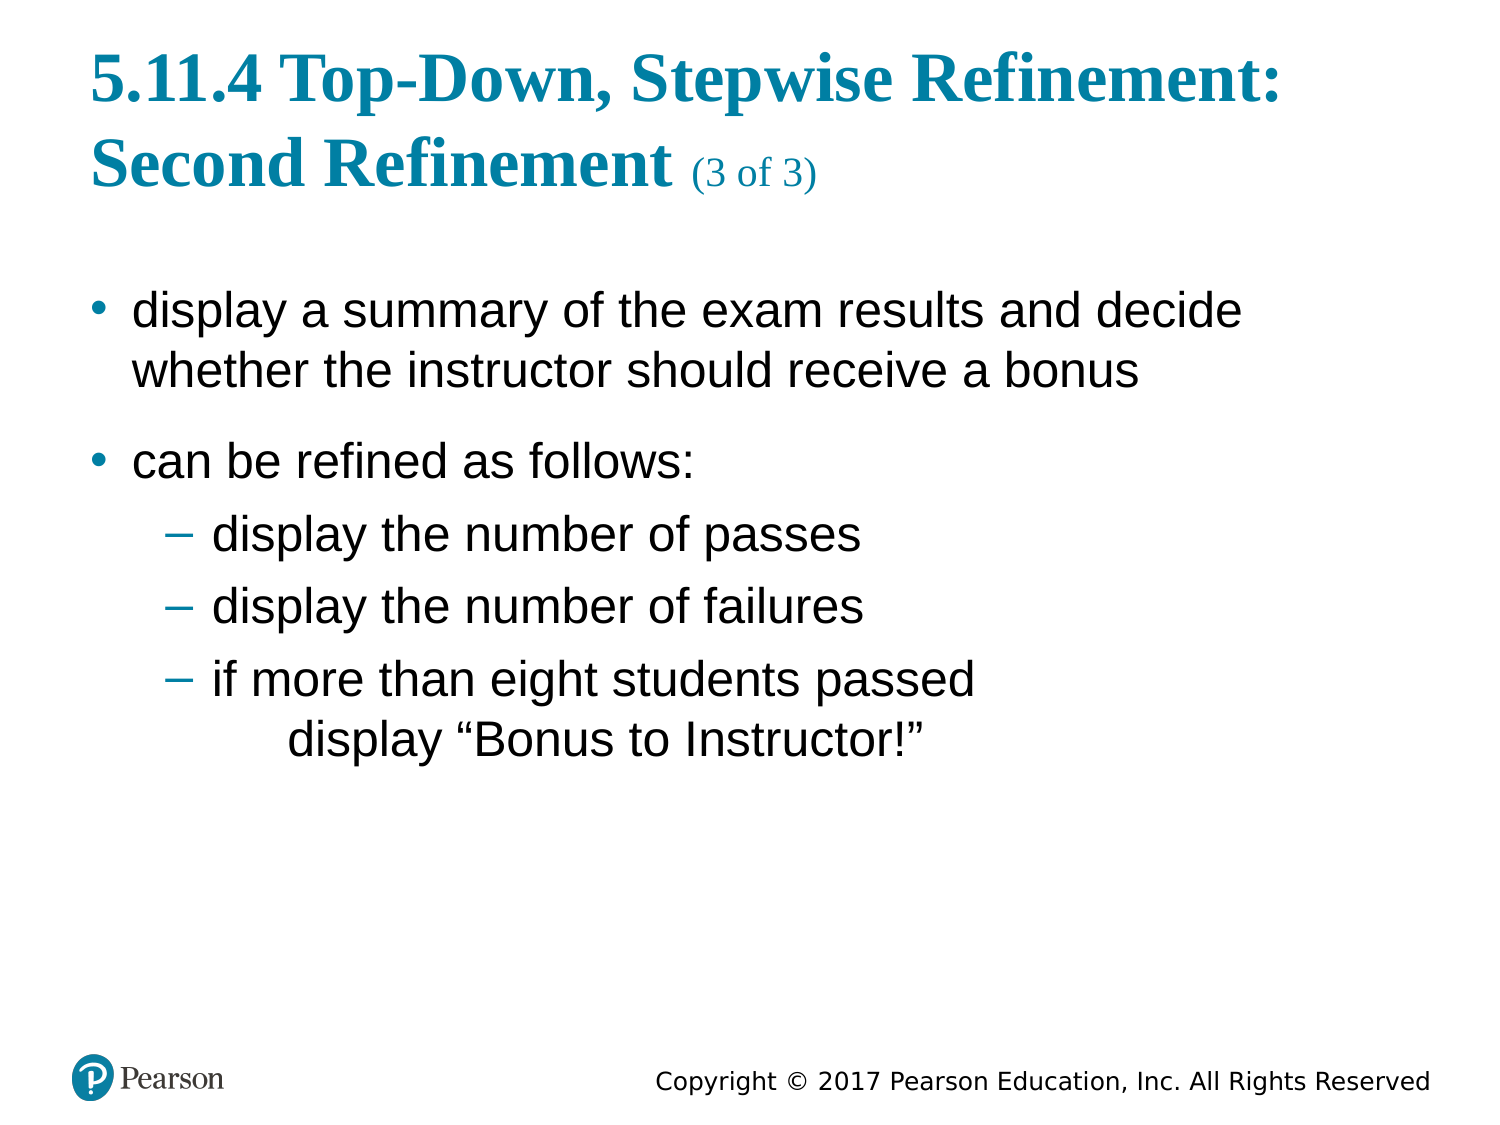

# 5.11.4 Top-Down, Stepwise Refinement: Second Refinement (3 of 3)
display a summary of the exam results and decide whether the instructor should receive a bonus
can be refined as follows:
display the number of passes
display the number of failures
if more than eight students passed
display “Bonus to Instructor!”